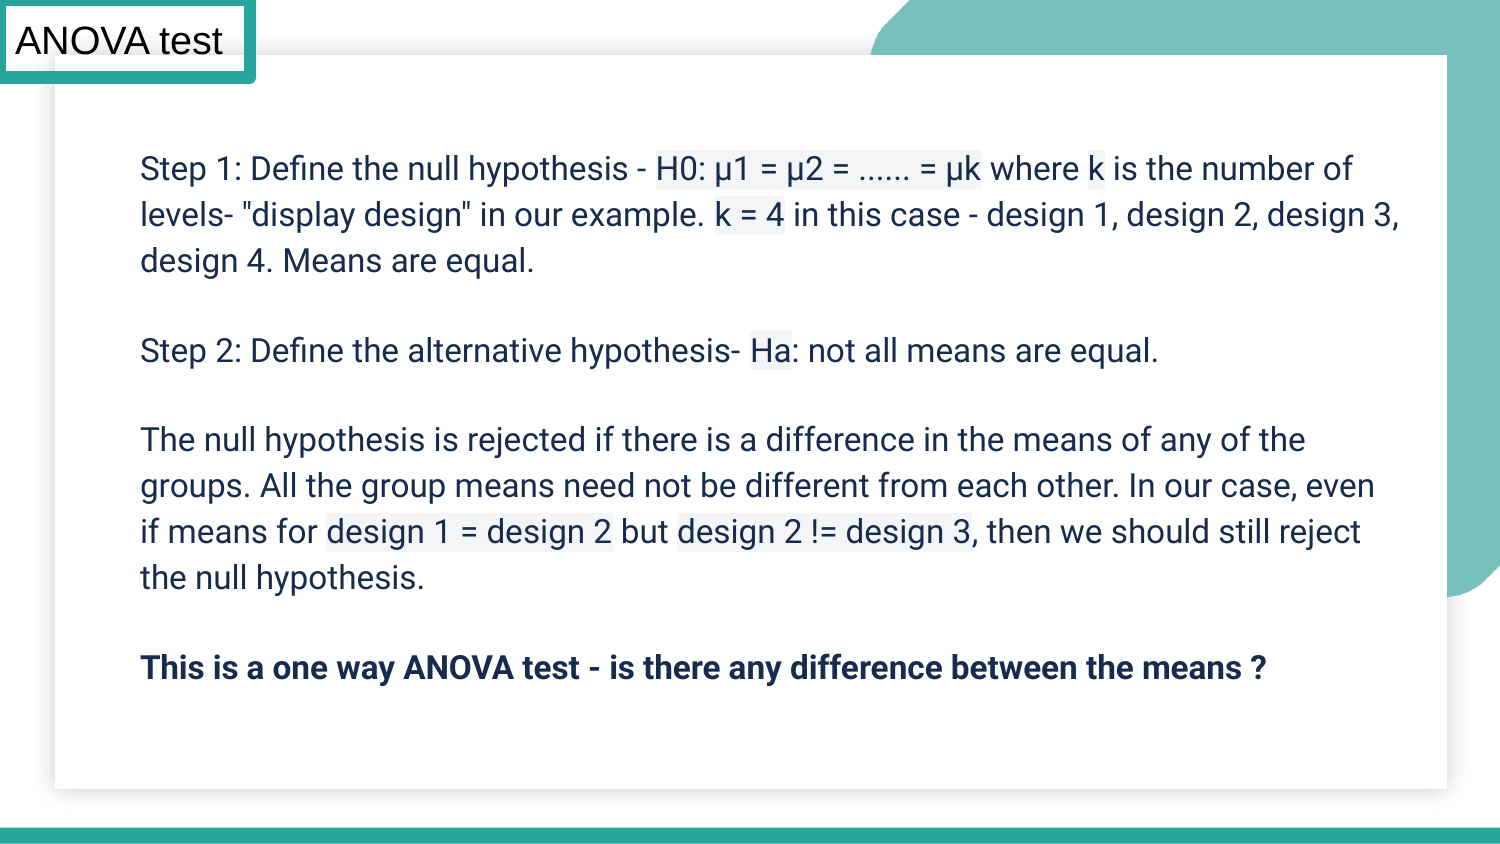

ANOVA test
Step 1: Define the null hypothesis - H0: μ1 = μ2 = ...... = μk where k is the number of levels- "display design" in our example. k = 4 in this case - design 1, design 2, design 3, design 4. Means are equal.
Step 2: Define the alternative hypothesis- Ha: not all means are equal.
The null hypothesis is rejected if there is a difference in the means of any of the groups. All the group means need not be different from each other. In our case, even if means for design 1 = design 2 but design 2 != design 3, then we should still reject the null hypothesis.
This is a one way ANOVA test - is there any difference between the means ?